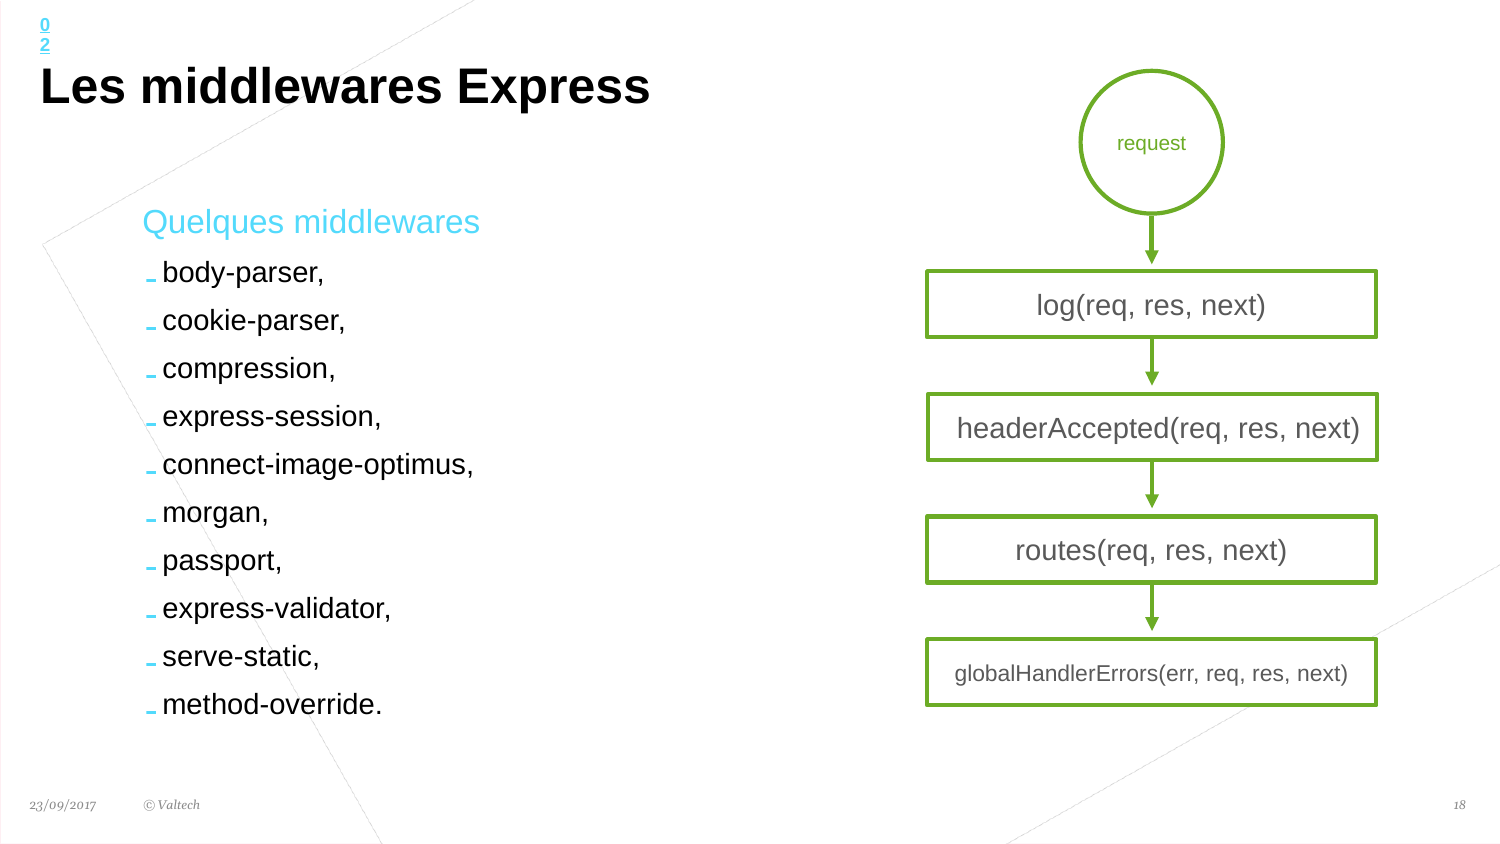

02
# Les middlewares Express
request
Quelques middlewares
body-parser,
cookie-parser,
compression,
express-session,
connect-image-optimus,
morgan,
passport,
express-validator,
serve-static,
method-override.

log(req, res, next)

headerAccepted(req, res, next)

routes(req, res, next)

globalHandlerErrors(err, req, res, next)
23/09/2017	© Valtech
18